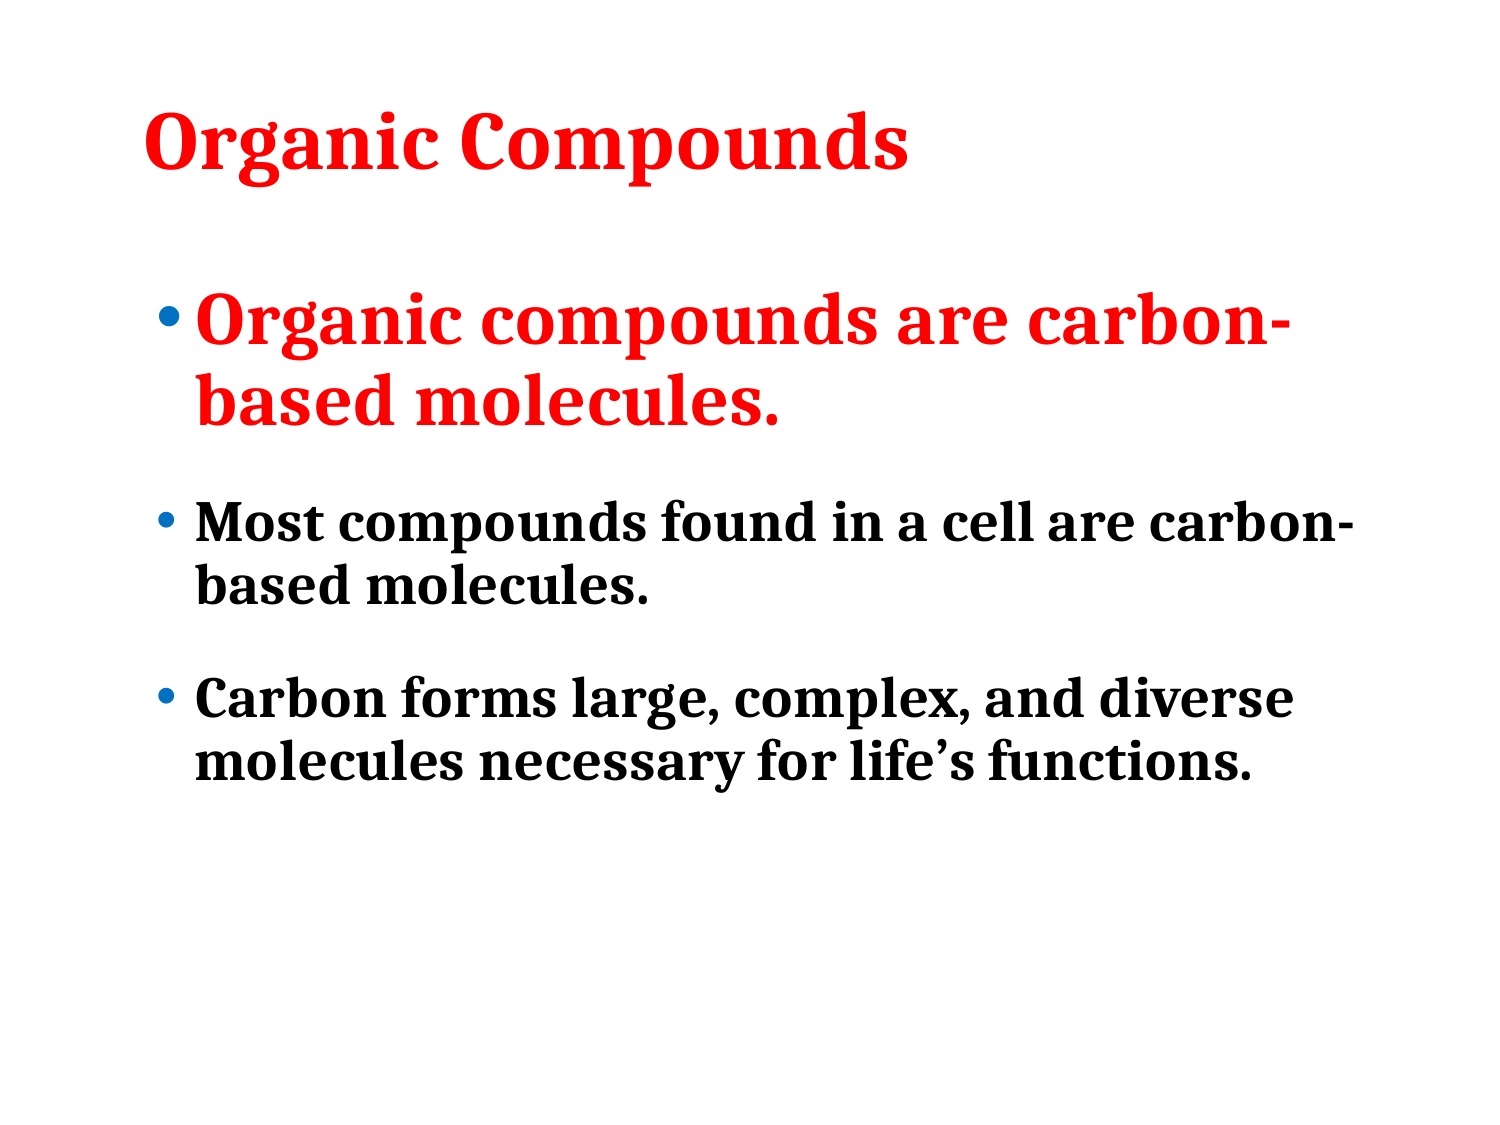

# Organic Compounds
Organic compounds are carbon-based molecules.
Most compounds found in a cell are carbon-based molecules.
Carbon forms large, complex, and diverse molecules necessary for life’s functions.